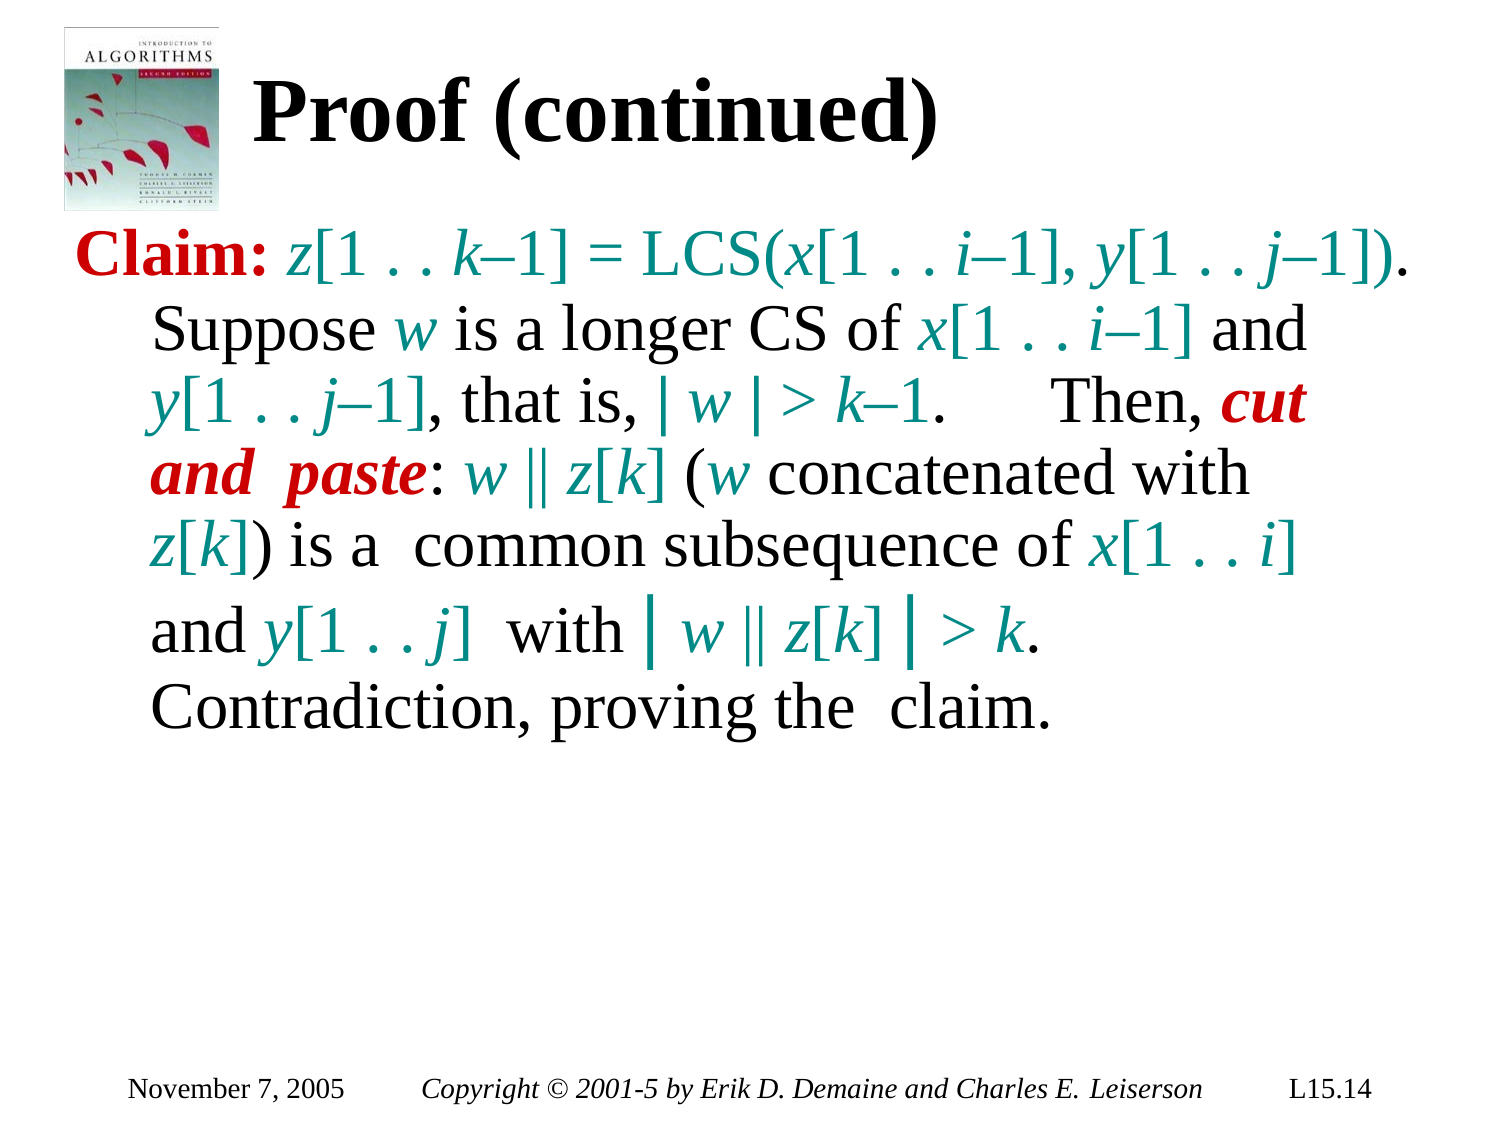

# Proof (continued)
Claim: z[1 . . k–1] = LCS(x[1 . . i–1], y[1 . . j–1]).
Suppose w is a longer CS of x[1 . . i–1] and  y[1 . . j–1], that is, | w | > k–1.	Then, cut and  paste: w || z[k] (w concatenated with z[k]) is a  common subsequence of x[1 . . i] and y[1 . . j]  with | w || z[k] | > k. Contradiction, proving the  claim.
November 7, 2005
Copyright © 2001-5 by Erik D. Demaine and Charles E. Leiserson
L15.14